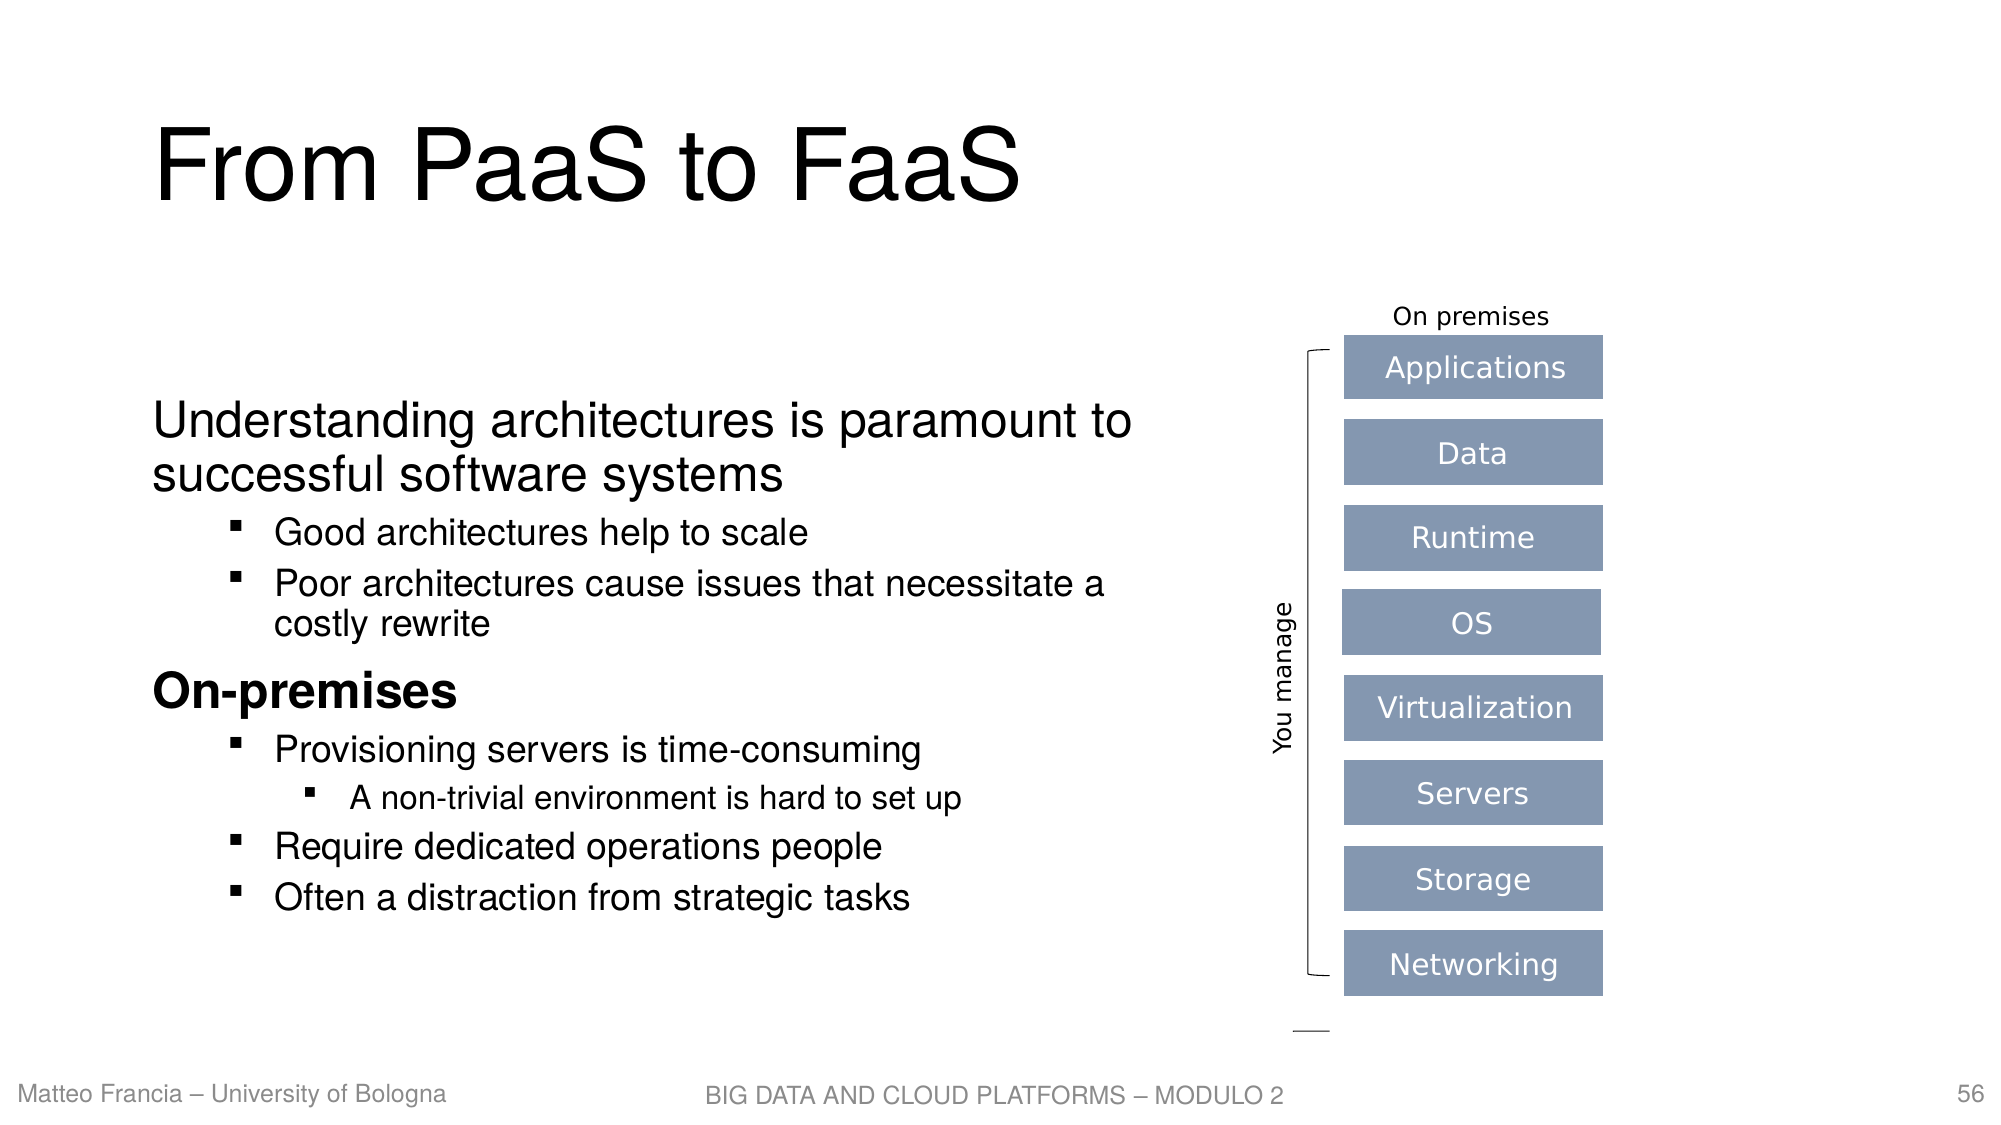

# From PaaS to FaaS
On premises
Understanding architectures is paramount to successful software systems
Good architectures help to scale
Poor architectures cause issues that necessitate a costly rewrite
On-premises
Provisioning servers is time-consuming
A non-trivial environment is hard to set up
Require dedicated operations people
Often a distraction from strategic tasks

Applications

Data

Runtime

OS
manage

Virtualization
You

Servers

Storage

Networking

56
Matteo Francia – University of Bologna